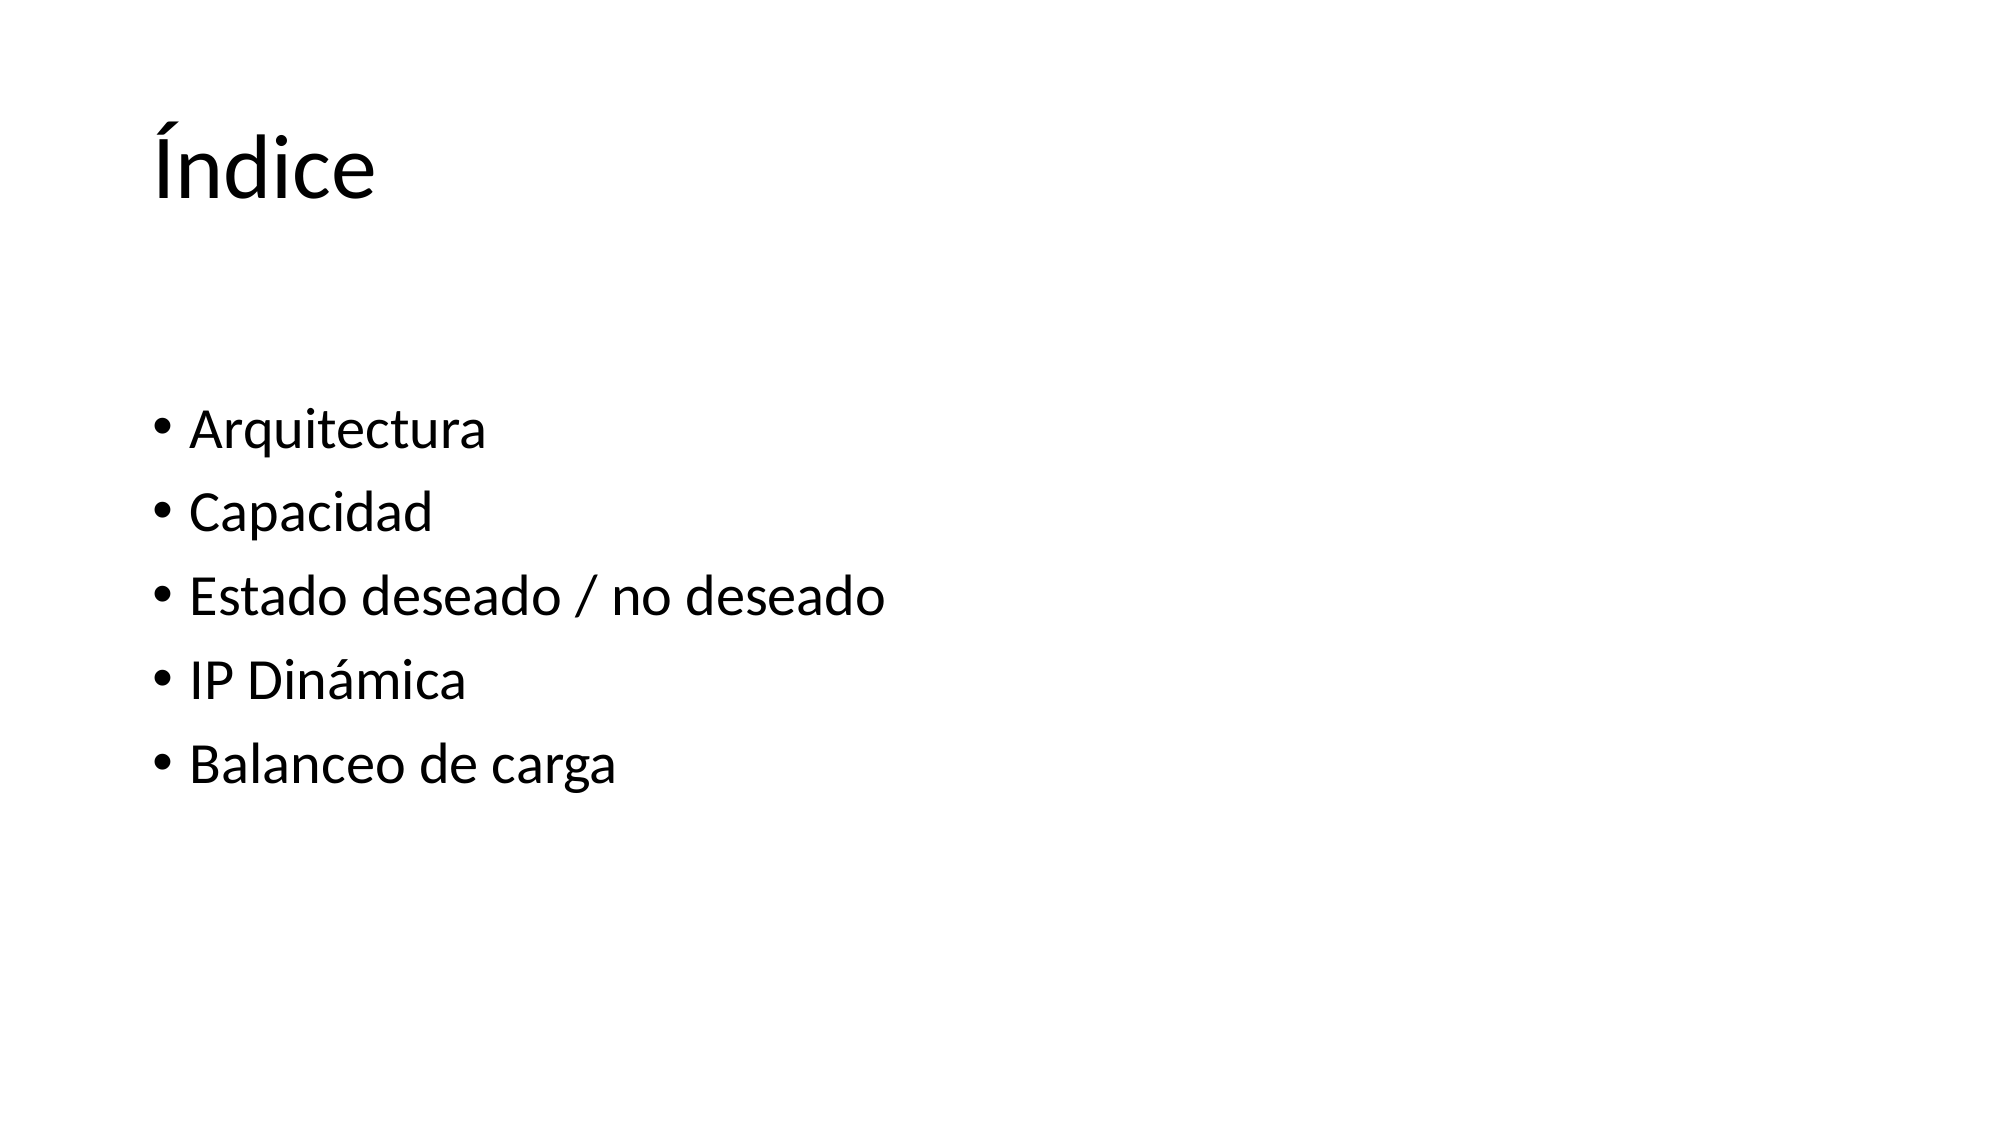

# Índice

Arquitectura
Capacidad
Estado deseado / no deseado
IP Dinámica
Balanceo de carga